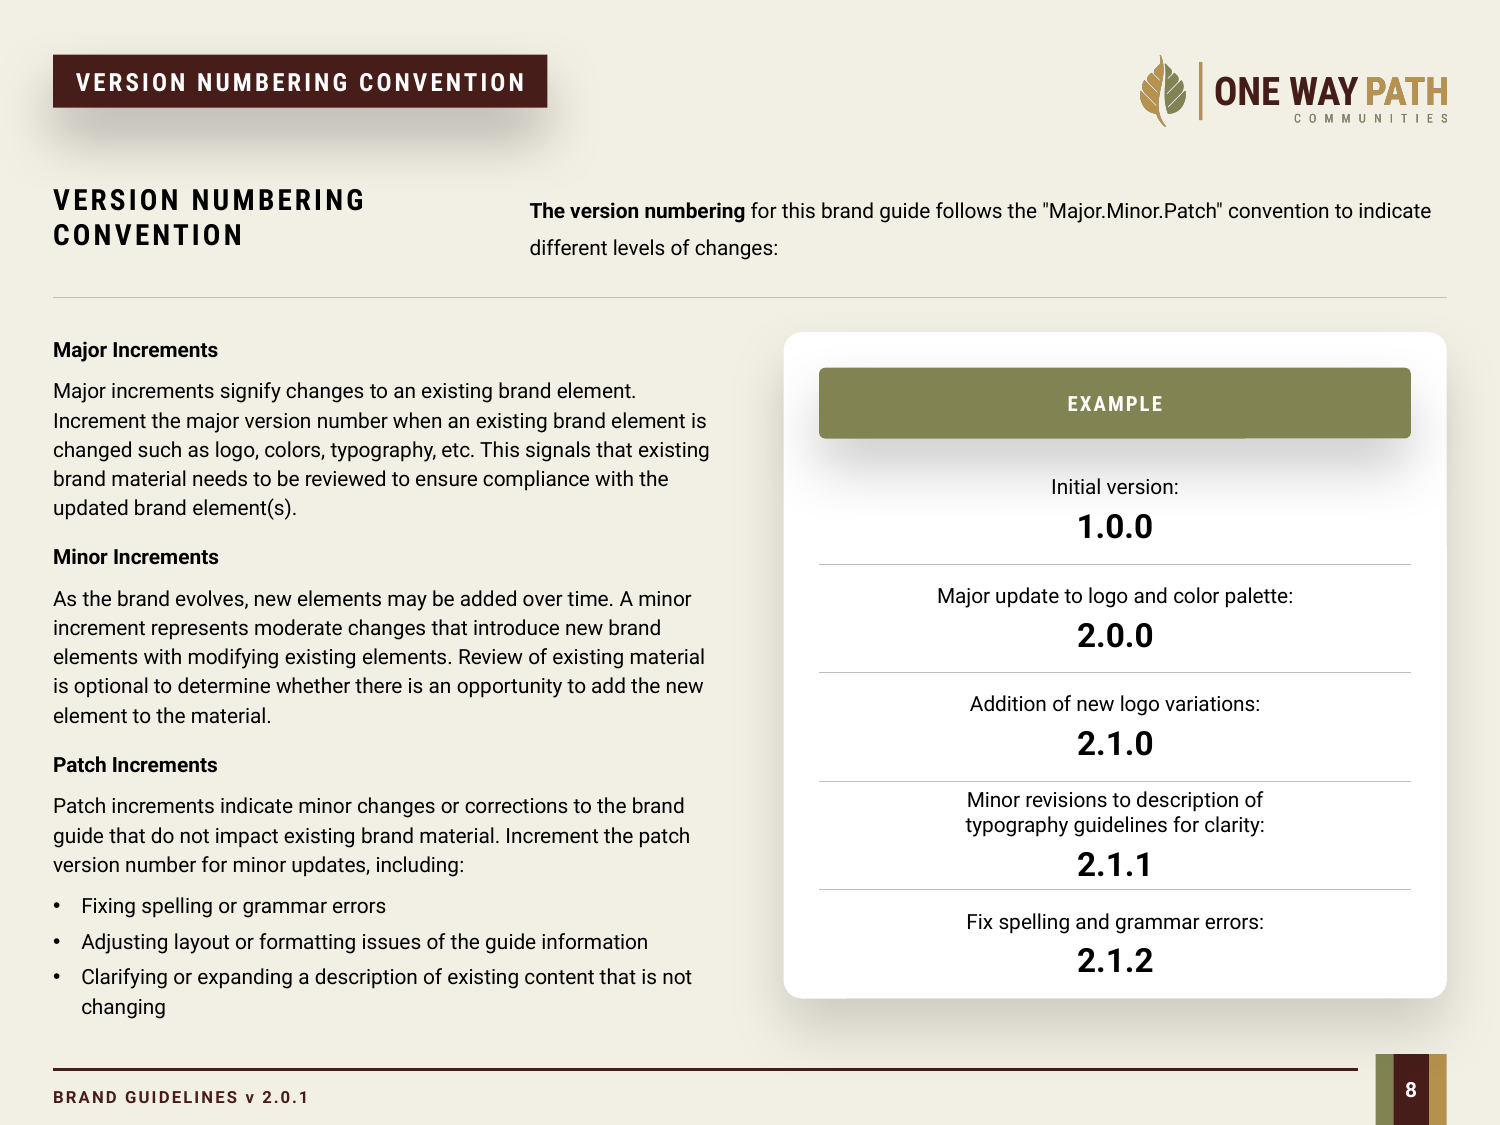

VERSION NUMBERING CONVENTION
VERSION NUMBERING CONVENTION
The version numbering for this brand guide follows the "Major.Minor.Patch" convention to indicate different levels of changes:
Major Increments
Major increments signify changes to an existing brand element. Increment the major version number when an existing brand element is changed such as logo, colors, typography, etc. This signals that existing brand material needs to be reviewed to ensure compliance with the updated brand element(s).

EXAMPLE
Initial version:
1.0.0
Minor Increments
As the brand evolves, new elements may be added over time. A minor increment represents moderate changes that introduce new brand elements with modifying existing elements. Review of existing material is optional to determine whether there is an opportunity to add the new element to the material.
Major update to logo and color palette:
2.0.0
Addition of new logo variations:
2.1.0
Patch Increments
Patch increments indicate minor changes or corrections to the brand guide that do not impact existing brand material. Increment the patch version number for minor updates, including:
Fixing spelling or grammar errors
Adjusting layout or formatting issues of the guide information
Clarifying or expanding a description of existing content that is not changing
Minor revisions to description of typography guidelines for clarity:
2.1.1
Fix spelling and grammar errors:
2.1.2
8